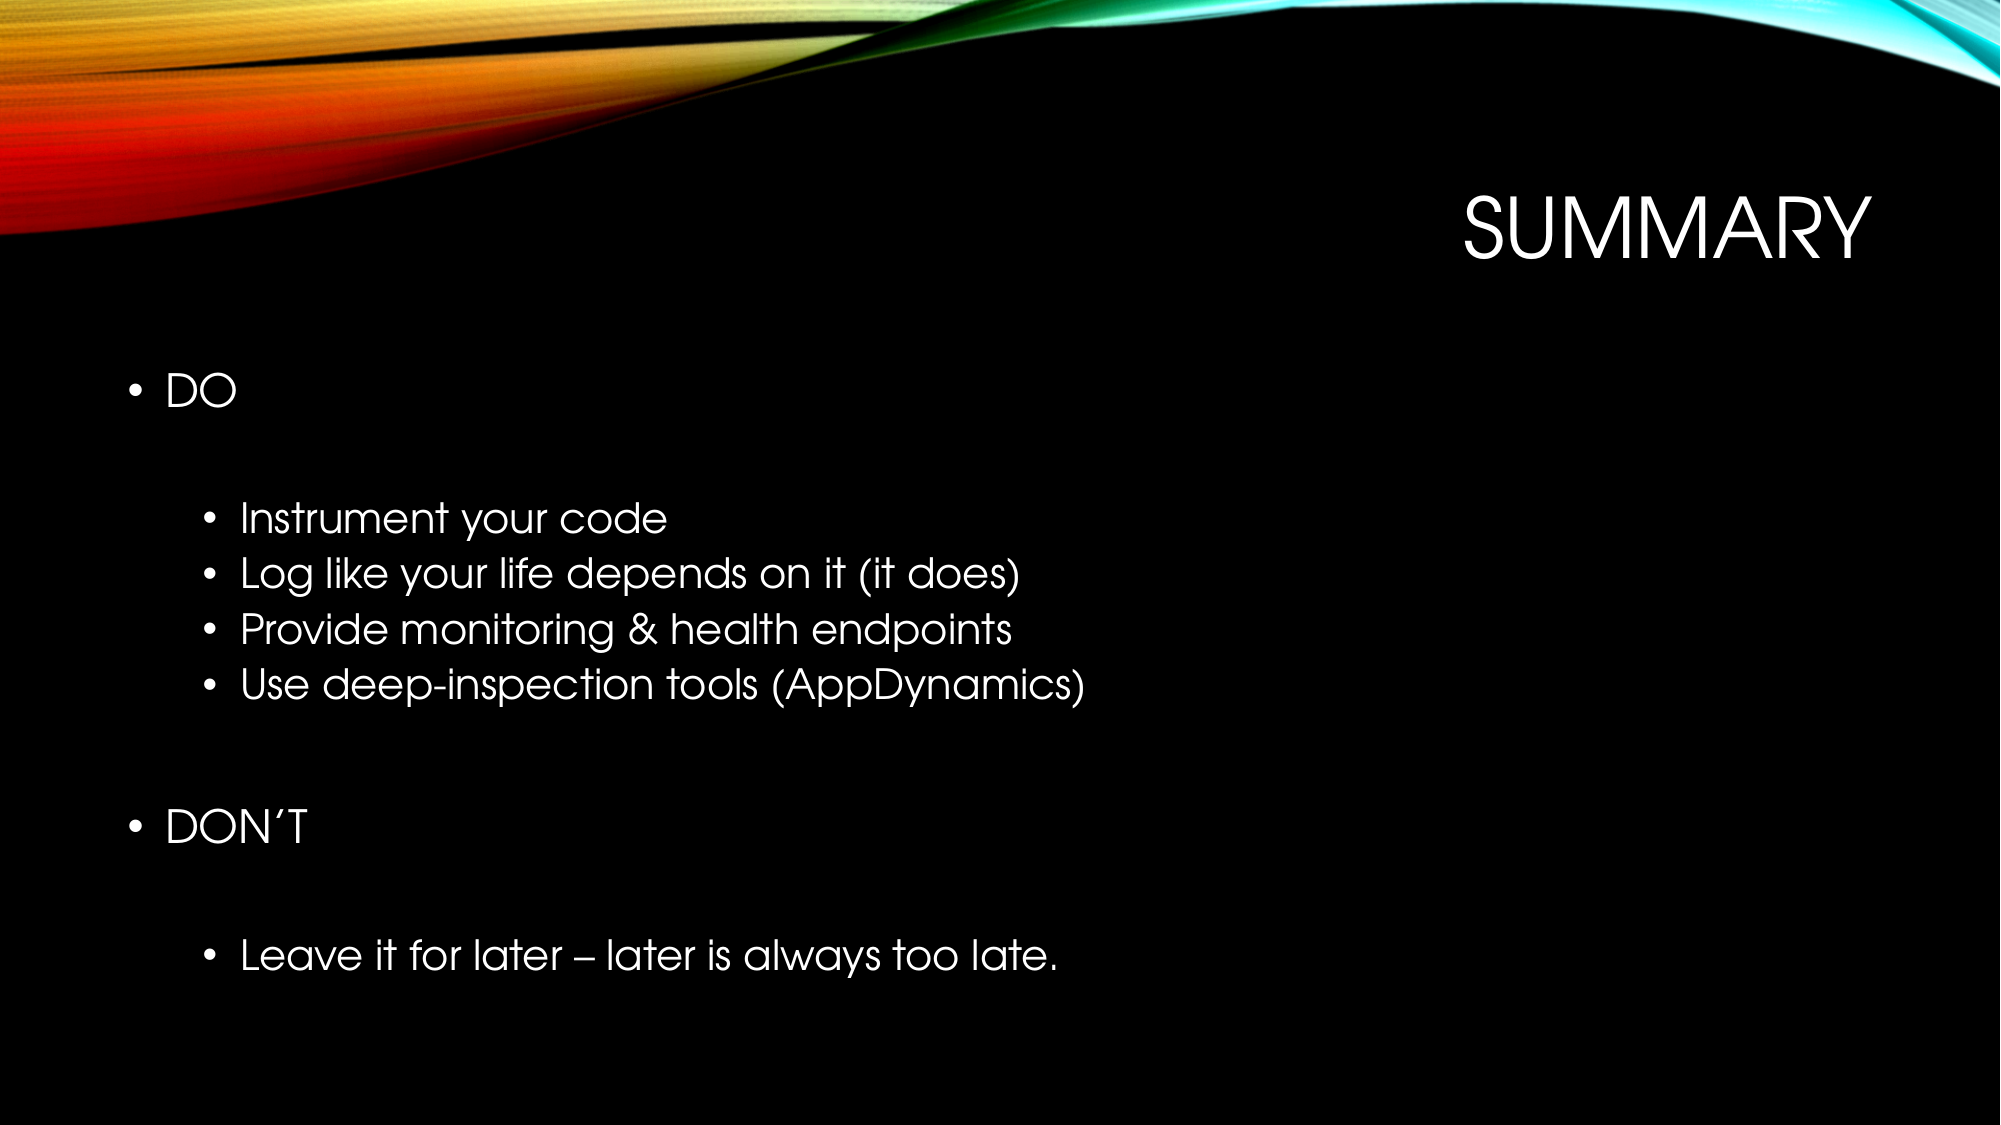

# Summary
DO

Instrument your code
Log like your life depends on it (it does)
Provide monitoring & health endpoints
Use deep-inspection tools (AppDynamics)

DON’T

Leave it for later – later is always too late.